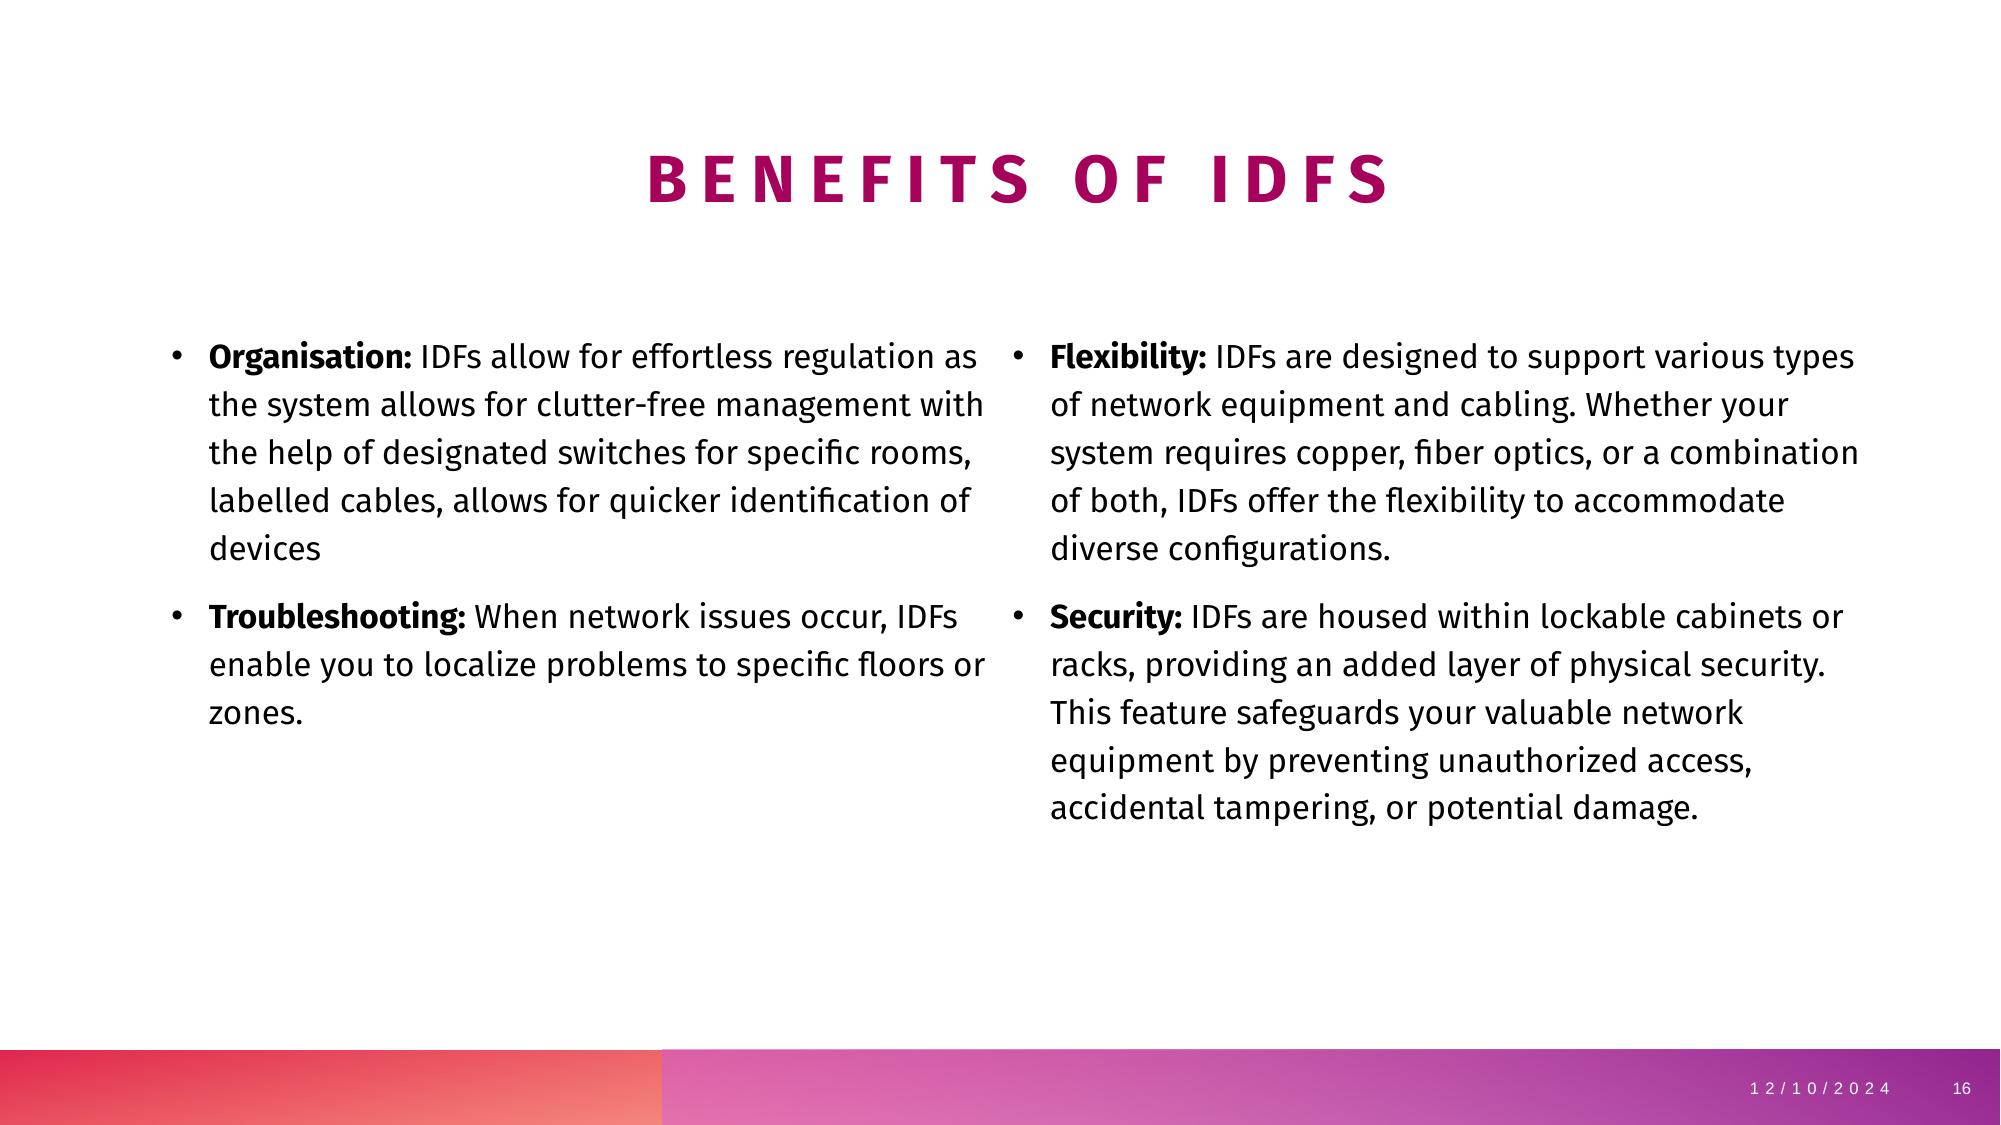

# Benefits of IDFs

Organisation: IDFs allow for effortless regulation as the system allows for clutter-free management with the help of designated switches for specific rooms, labelled cables, allows for quicker identification of devices
Troubleshooting: When network issues occur, IDFs enable you to localize problems to specific floors or zones.

Flexibility: IDFs are designed to support various types of network equipment and cabling. Whether your system requires copper, fiber optics, or a combination of both, IDFs offer the flexibility to accommodate diverse configurations.
Security: IDFs are housed within lockable cabinets or racks, providing an added layer of physical security. This feature safeguards your valuable network equipment by preventing unauthorized access, accidental tampering, or potential damage.
16
12/10/2024